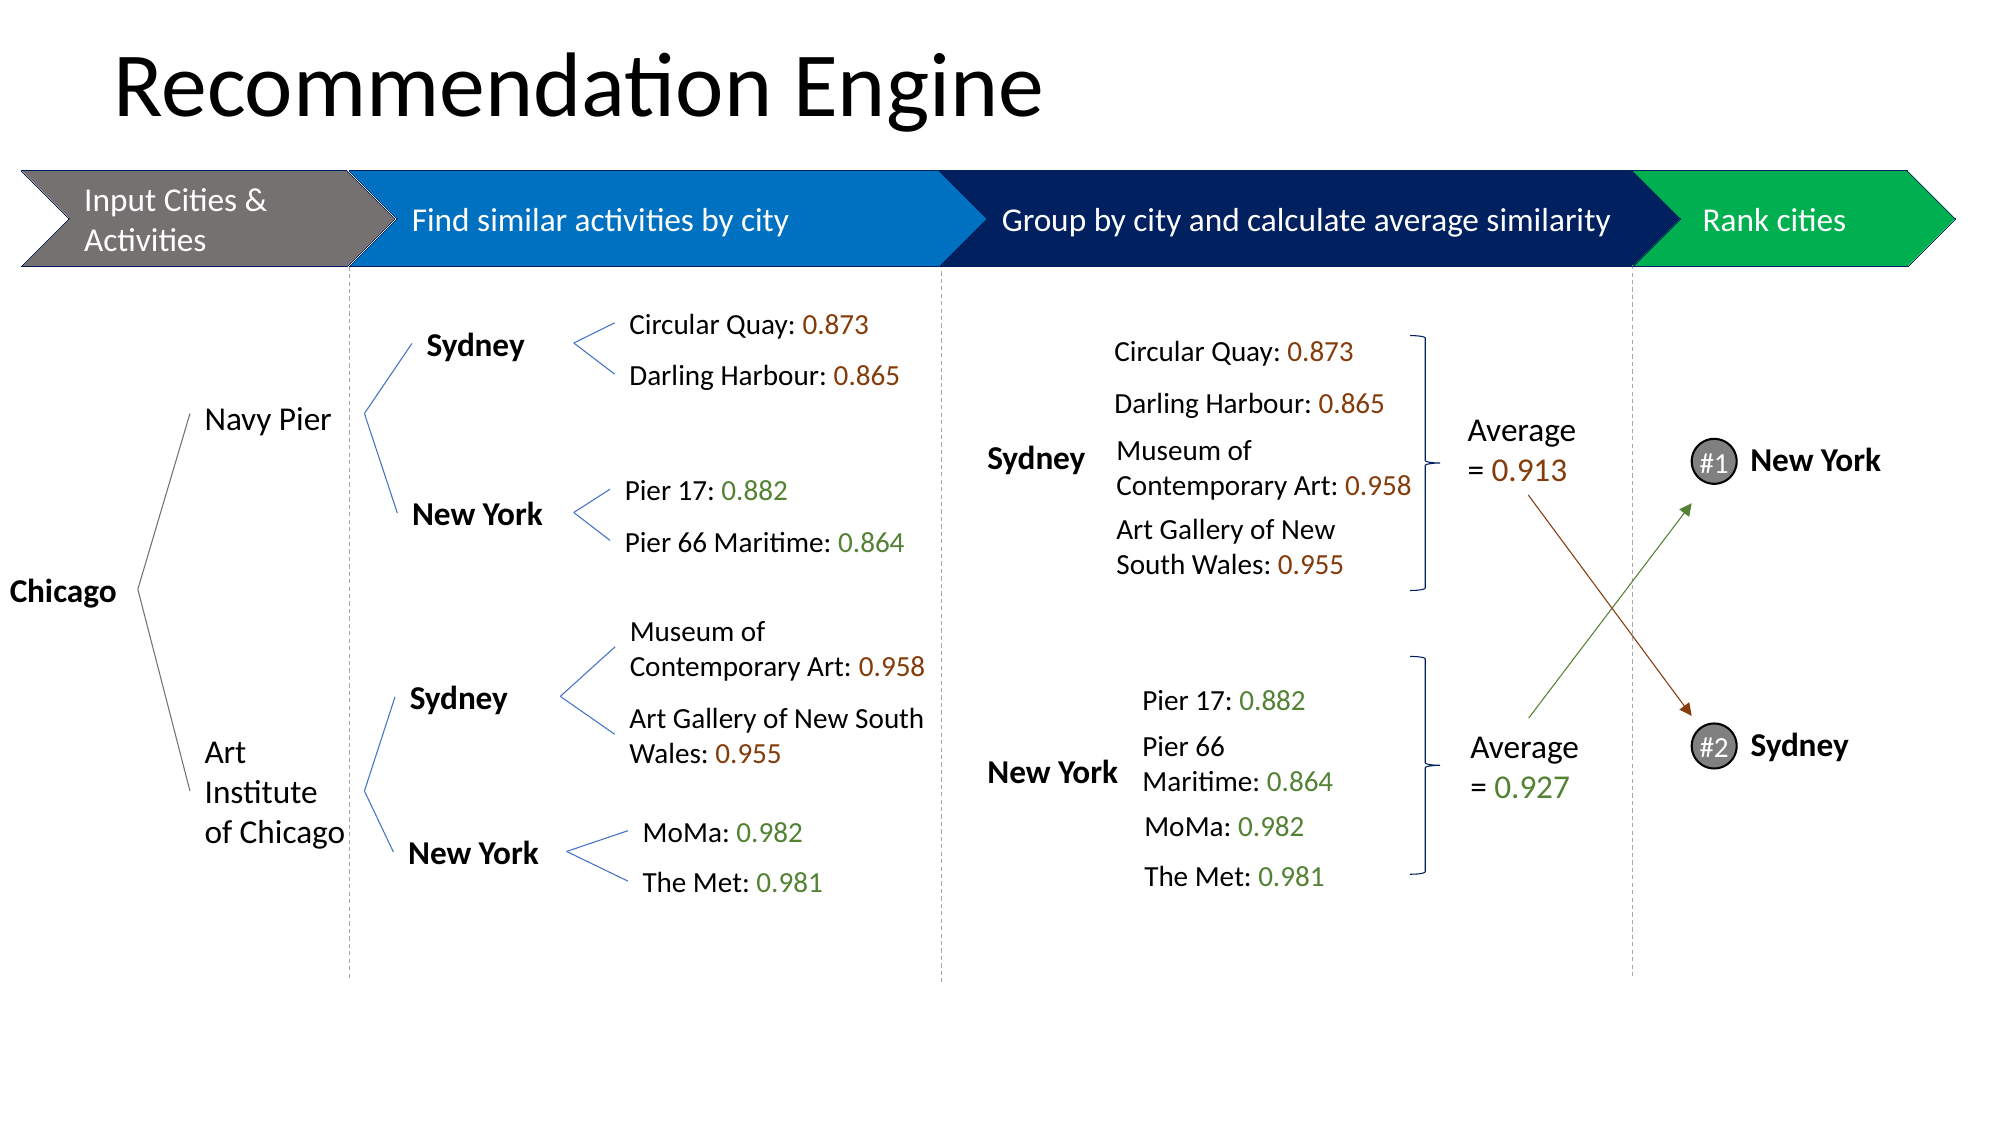

# Recommendation Engine
Input Cities & Activities
Navy Pier
Chicago
Art Institute of Chicago
Find similar activities by city
Circular Quay: 0.873
Sydney
New York
Sydney
New York
Darling Harbour: 0.865
Pier 17: 0.882
Pier 66 Maritime: 0.864
Museum of Contemporary Art: 0.958
Art Gallery of New South Wales: 0.955
MoMa: 0.982
The Met: 0.981
Group by city and calculate average similarity
Circular Quay: 0.873

Darling Harbour: 0.865
Average
= 0.913
Museum of Contemporary Art: 0.958
Sydney
Art Gallery of New South Wales: 0.955

Average
= 0.927
New York
Pier 17: 0.882
Pier 66 Maritime: 0.864
MoMa: 0.982
The Met: 0.981
 Rank cities
New York
#1
Sydney
#2